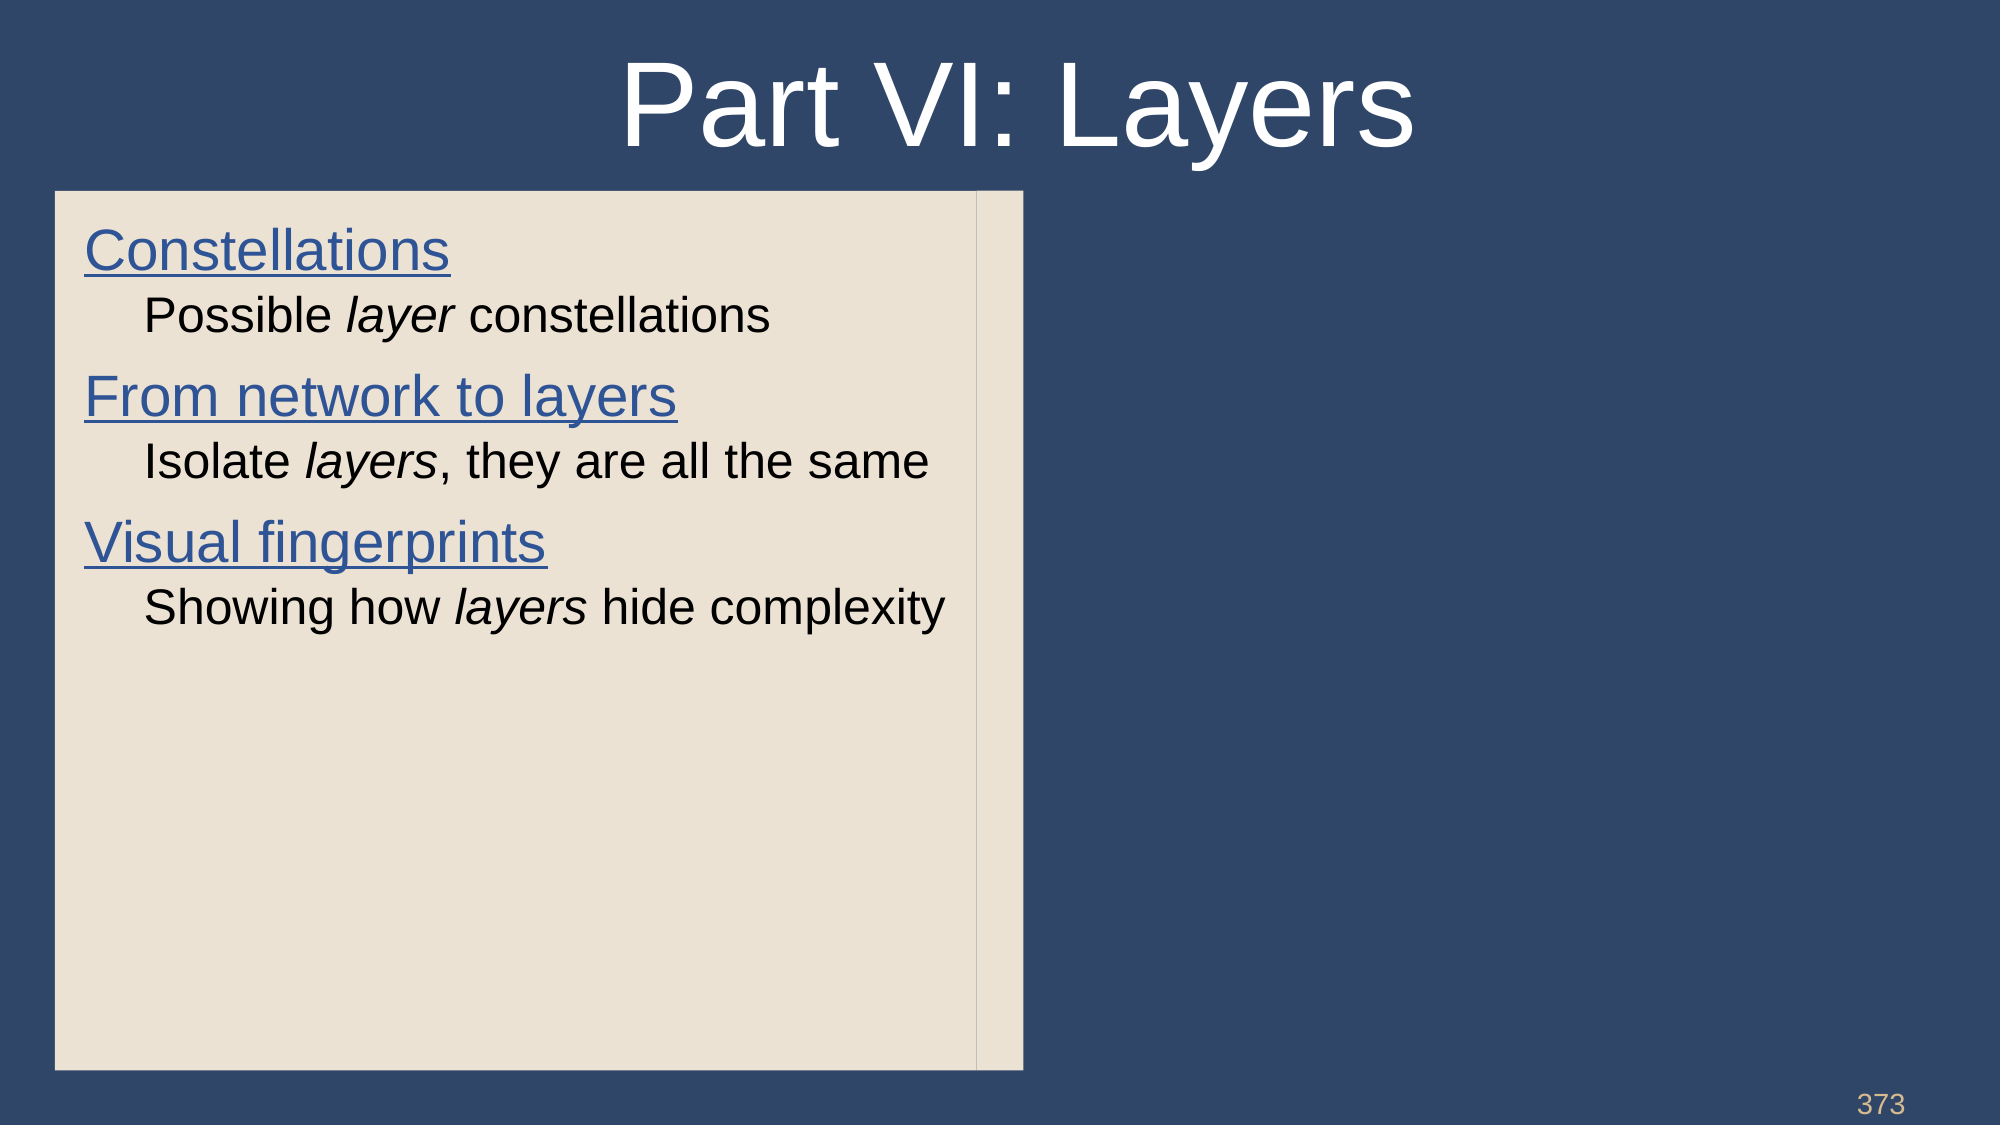

# Part VI: Layers
Constellations
Possible layer constellations
From network to layers
Isolate layers, they are all the same
Visual fingerprints
Showing how layers hide complexity